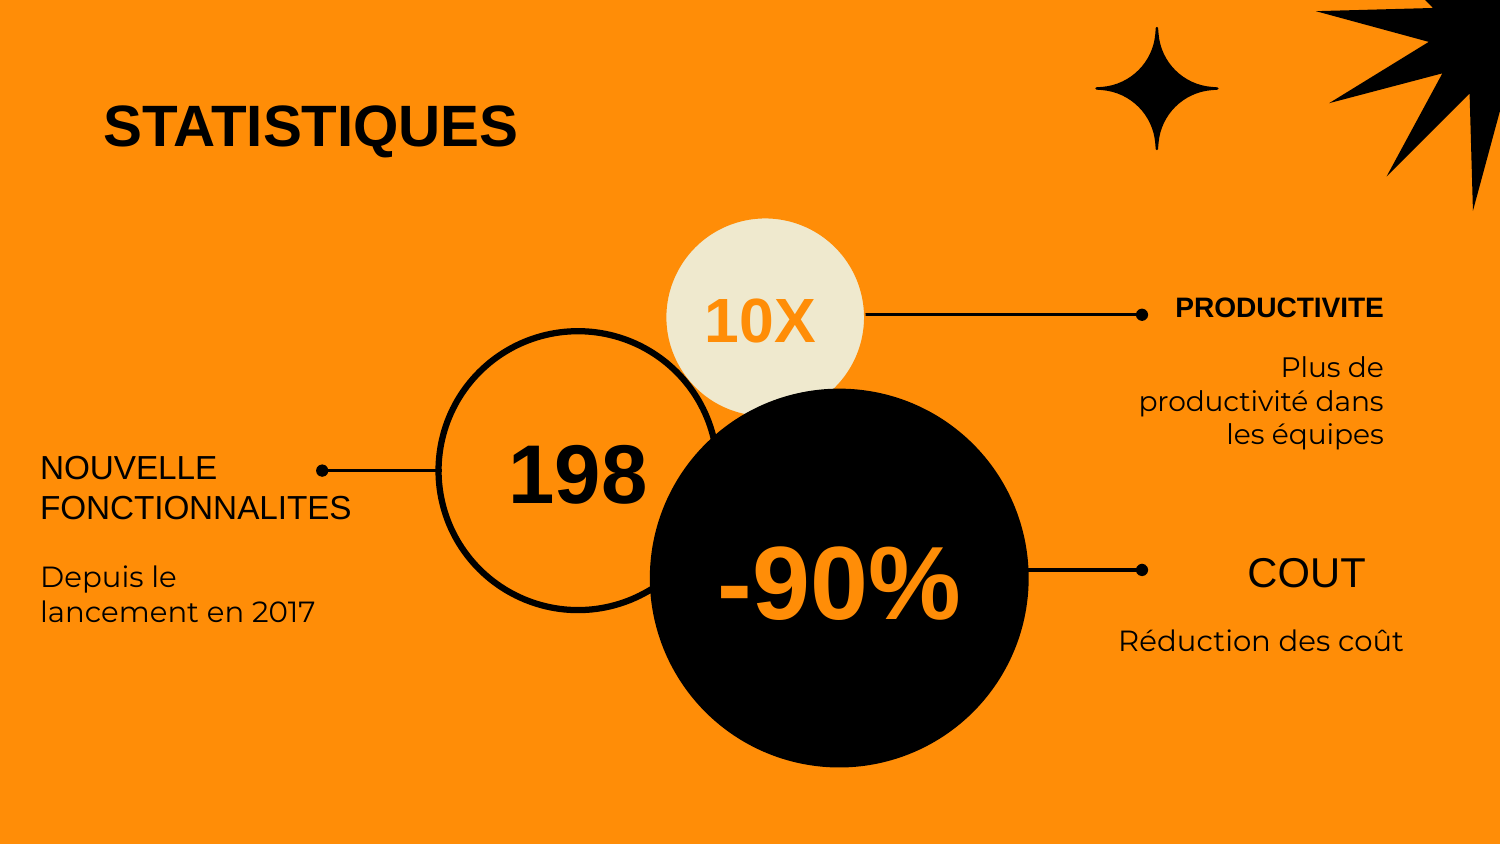

# STATISTIQUES
10X

PRODUCTIVITE

Plus de productivité dans les équipes
198

NOUVELLE FONCTIONNALITES
-90%
COUT
Depuis le lancement en 2017
Réduction des coût